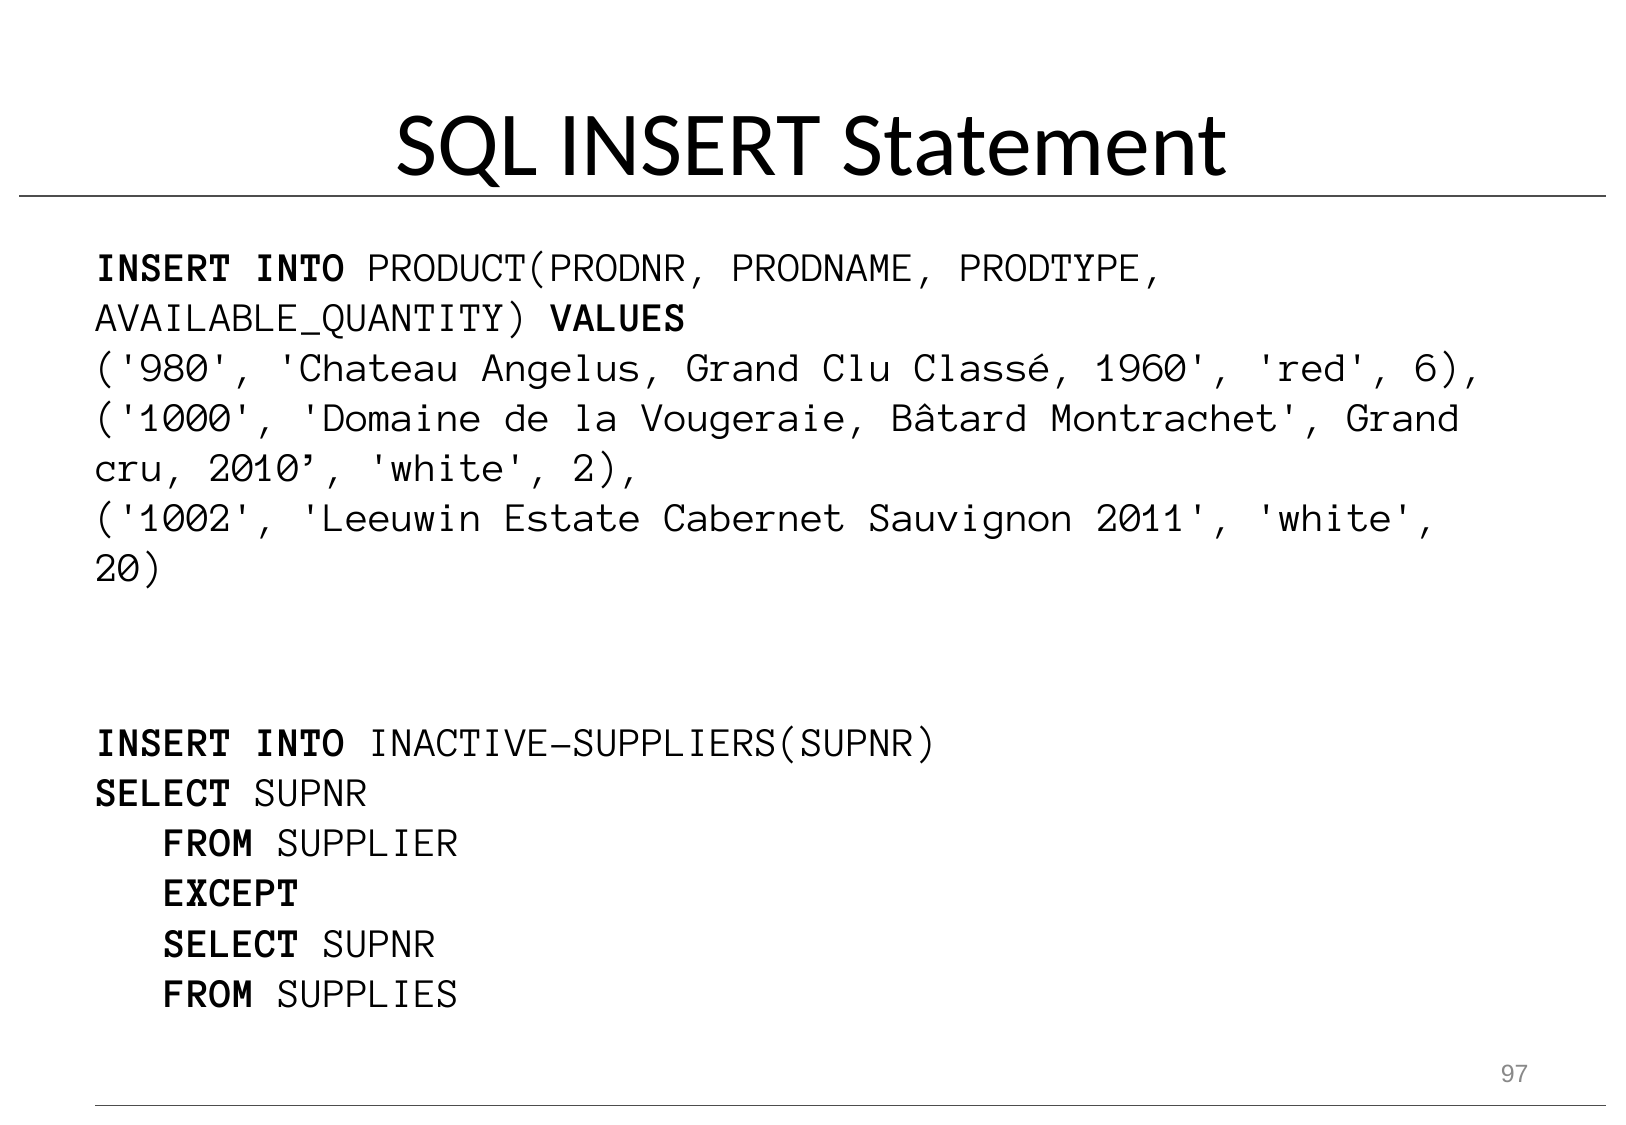

# SQL INSERT Statement
INSERT INTO PRODUCT(PRODNR, PRODNAME, PRODTYPE, AVAILABLE_QUANTITY) VALUES
('980', 'Chateau Angelus, Grand Clu Classé, 1960', 'red', 6),
('1000', 'Domaine de la Vougeraie, Bâtard Montrachet', Grand cru, 2010’, 'white', 2),
('1002', 'Leeuwin Estate Cabernet Sauvignon 2011', 'white', 20)

INSERT INTO INACTIVE-SUPPLIERS(SUPNR)
SELECT SUPNR
   FROM SUPPLIER
   EXCEPT
   SELECT SUPNR
   FROM SUPPLIES

97